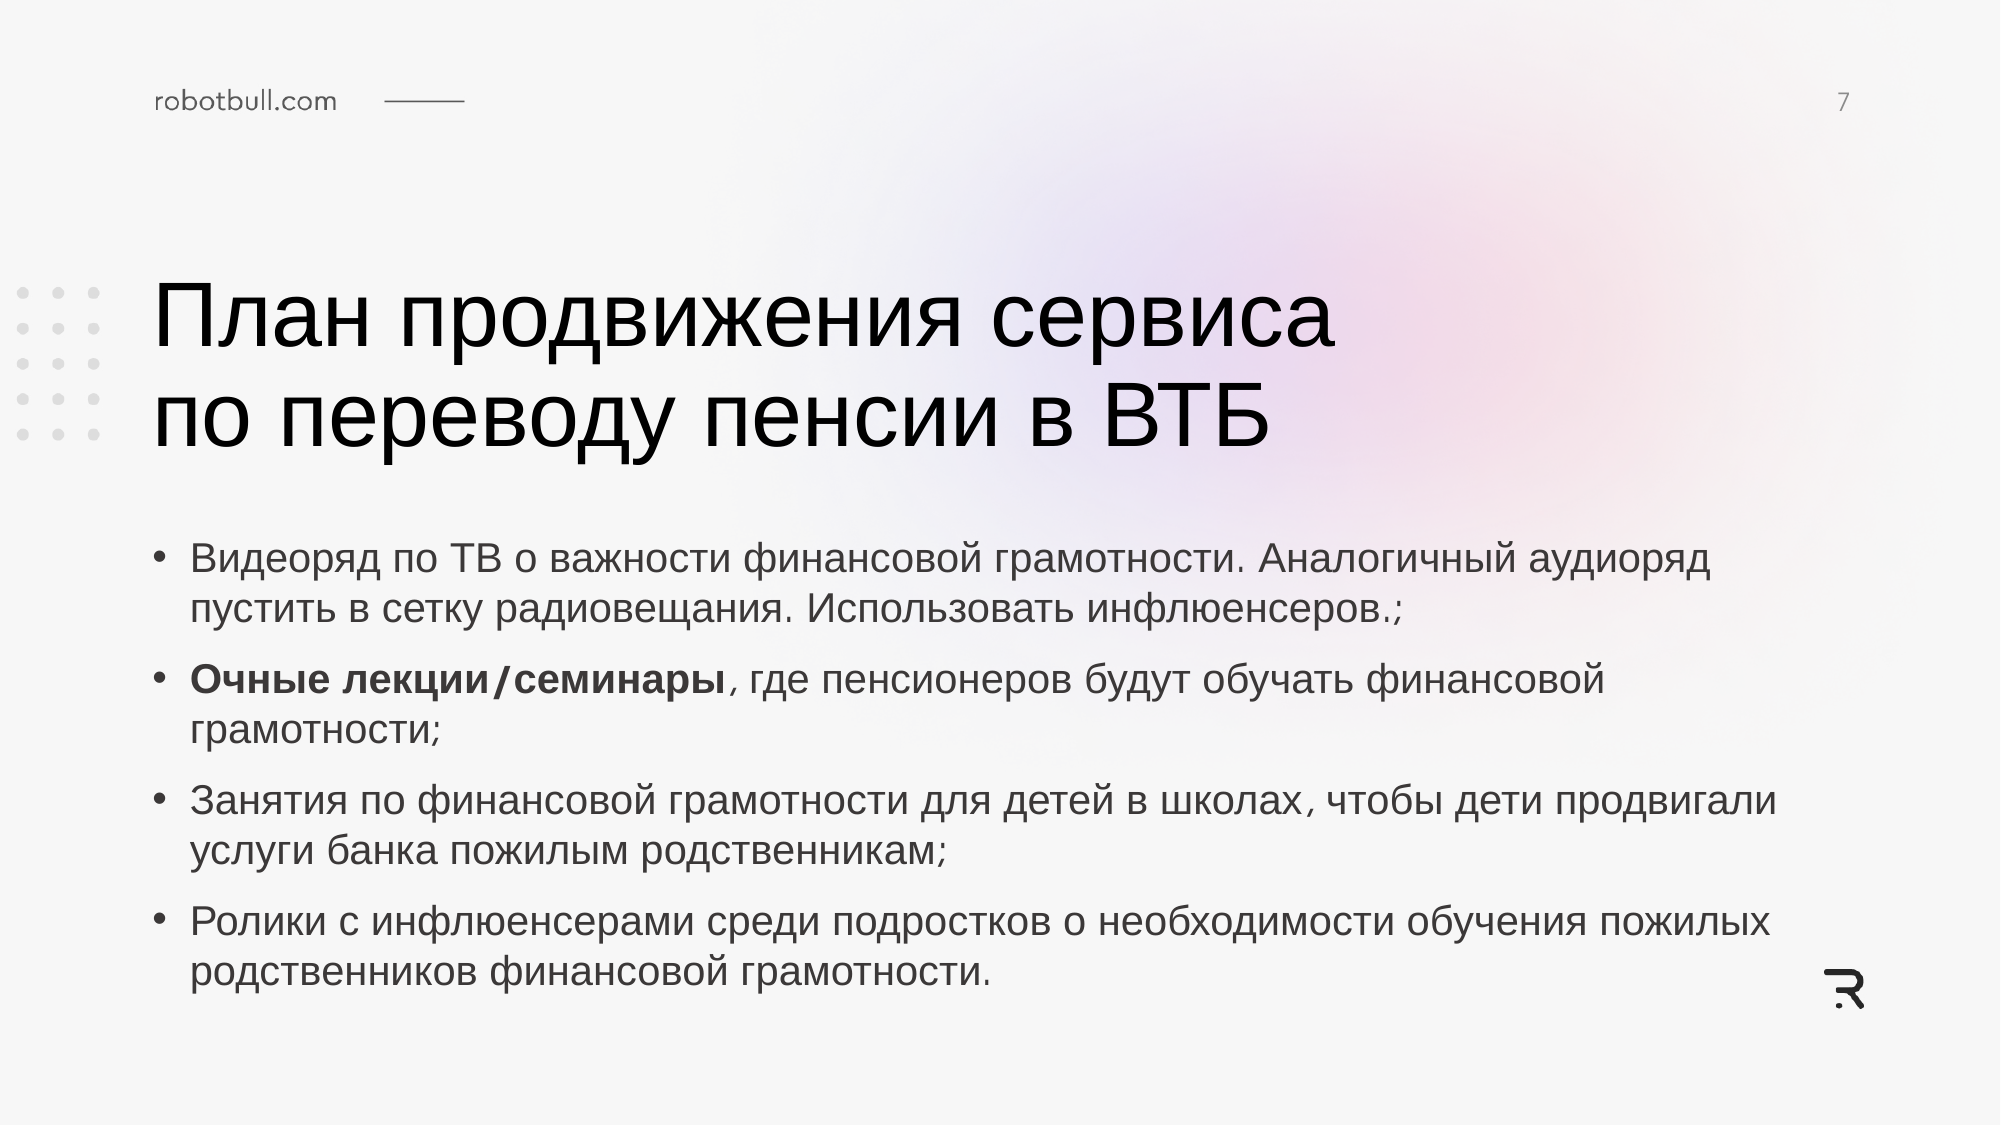

7
План продвижения сервиса
по переводу пенсии в ВТБ
Видеоряд по ТВ о важности финансовой грамотности. Аналогичный аудиоряд пустить в сетку радиовещания. Использовать инфлюенсеров.;
Очные лекции/семинары, где пенсионеров будут обучать финансовой грамотности;
Занятия по финансовой грамотности для детей в школах, чтобы дети продвигали услуги банка пожилым родственникам;
Ролики с инфлюенсерами среди подростков о необходимости обучения пожилых родственников финансовой грамотности.